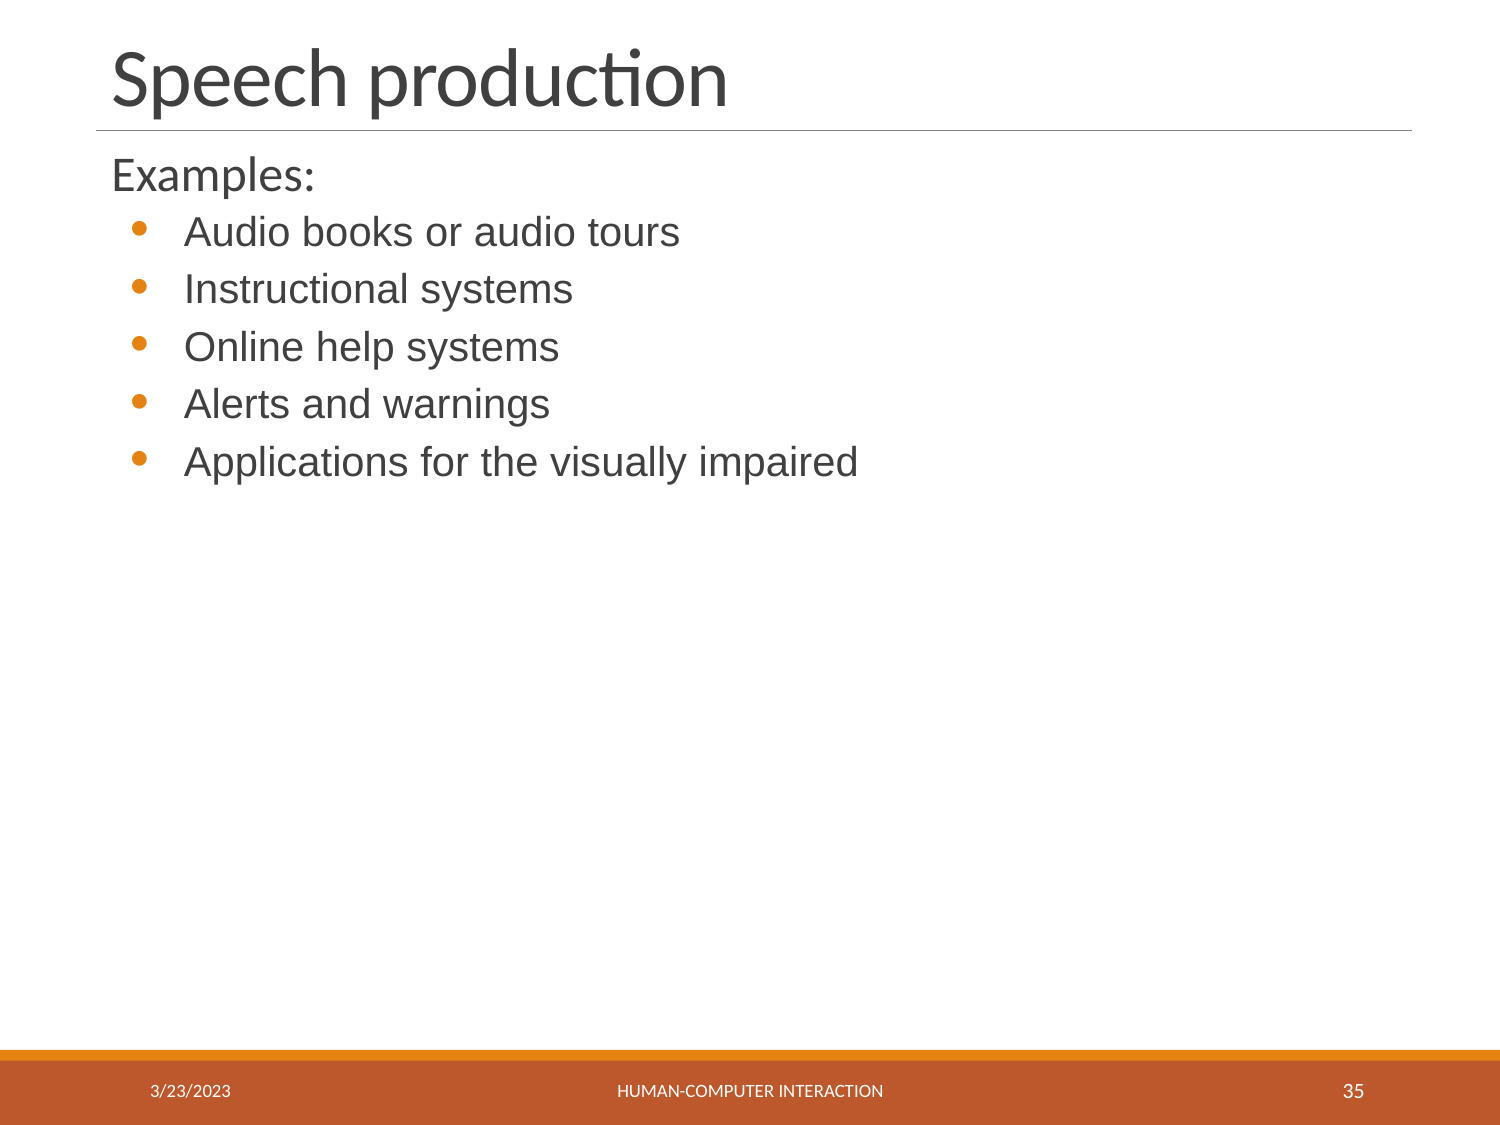

# Speech production
Examples:
Audio books or audio tours
Instructional systems
Online help systems
Alerts and warnings
Applications for the visually impaired

3/23/2023
Human-computer interaction
35